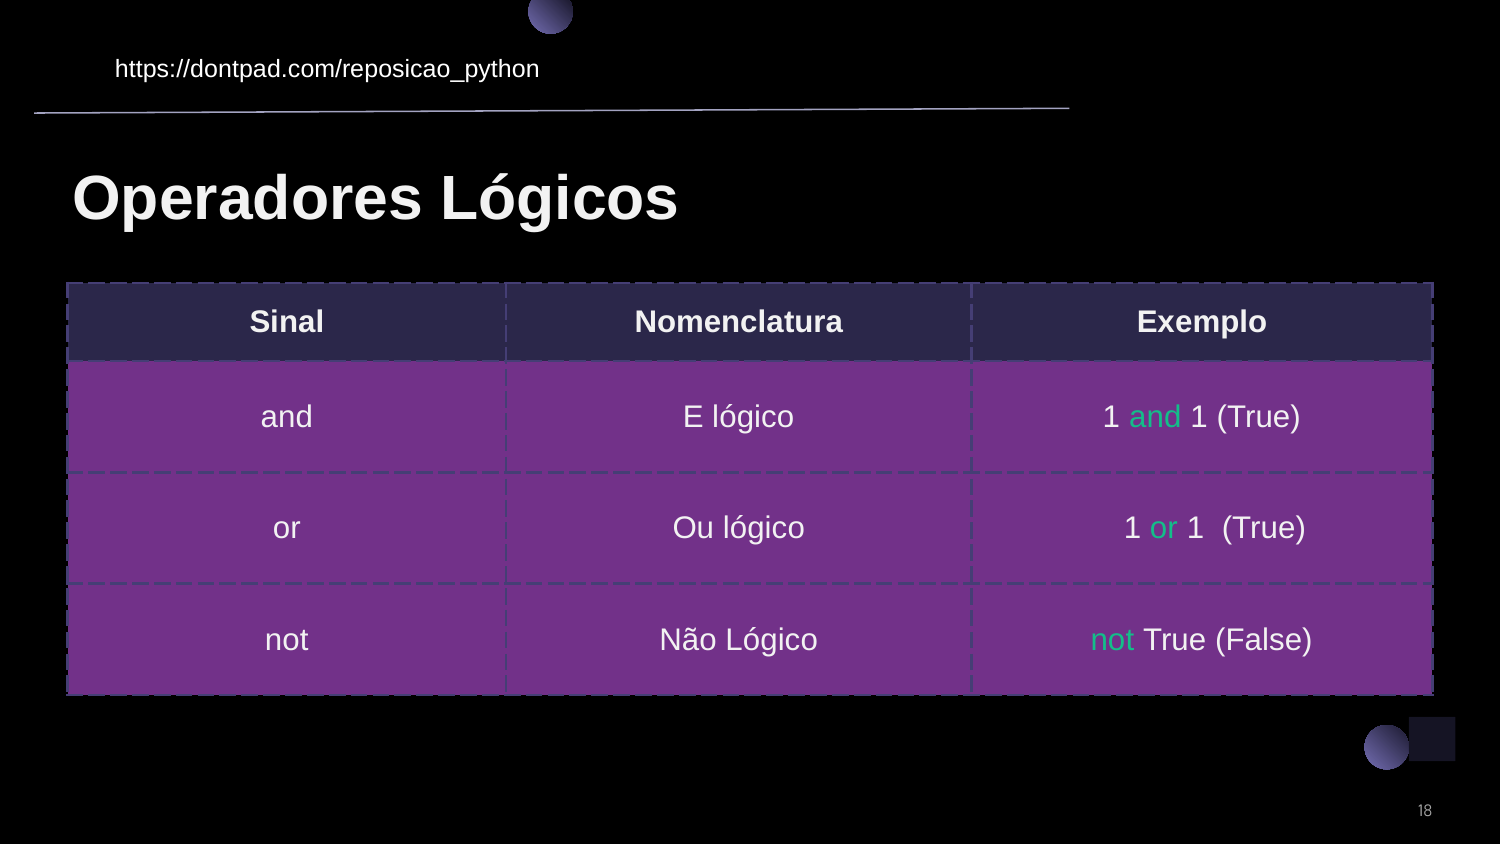

https://dontpad.com/reposicao_python
Operadores Lógicos
| Sinal | Nomenclatura | Exemplo |
| --- | --- | --- |
| and | E lógico | 1 and 1 (True) |
| or | Ou lógico | 1 or 1 (True) |
| not | Não Lógico | not True (False) |
18